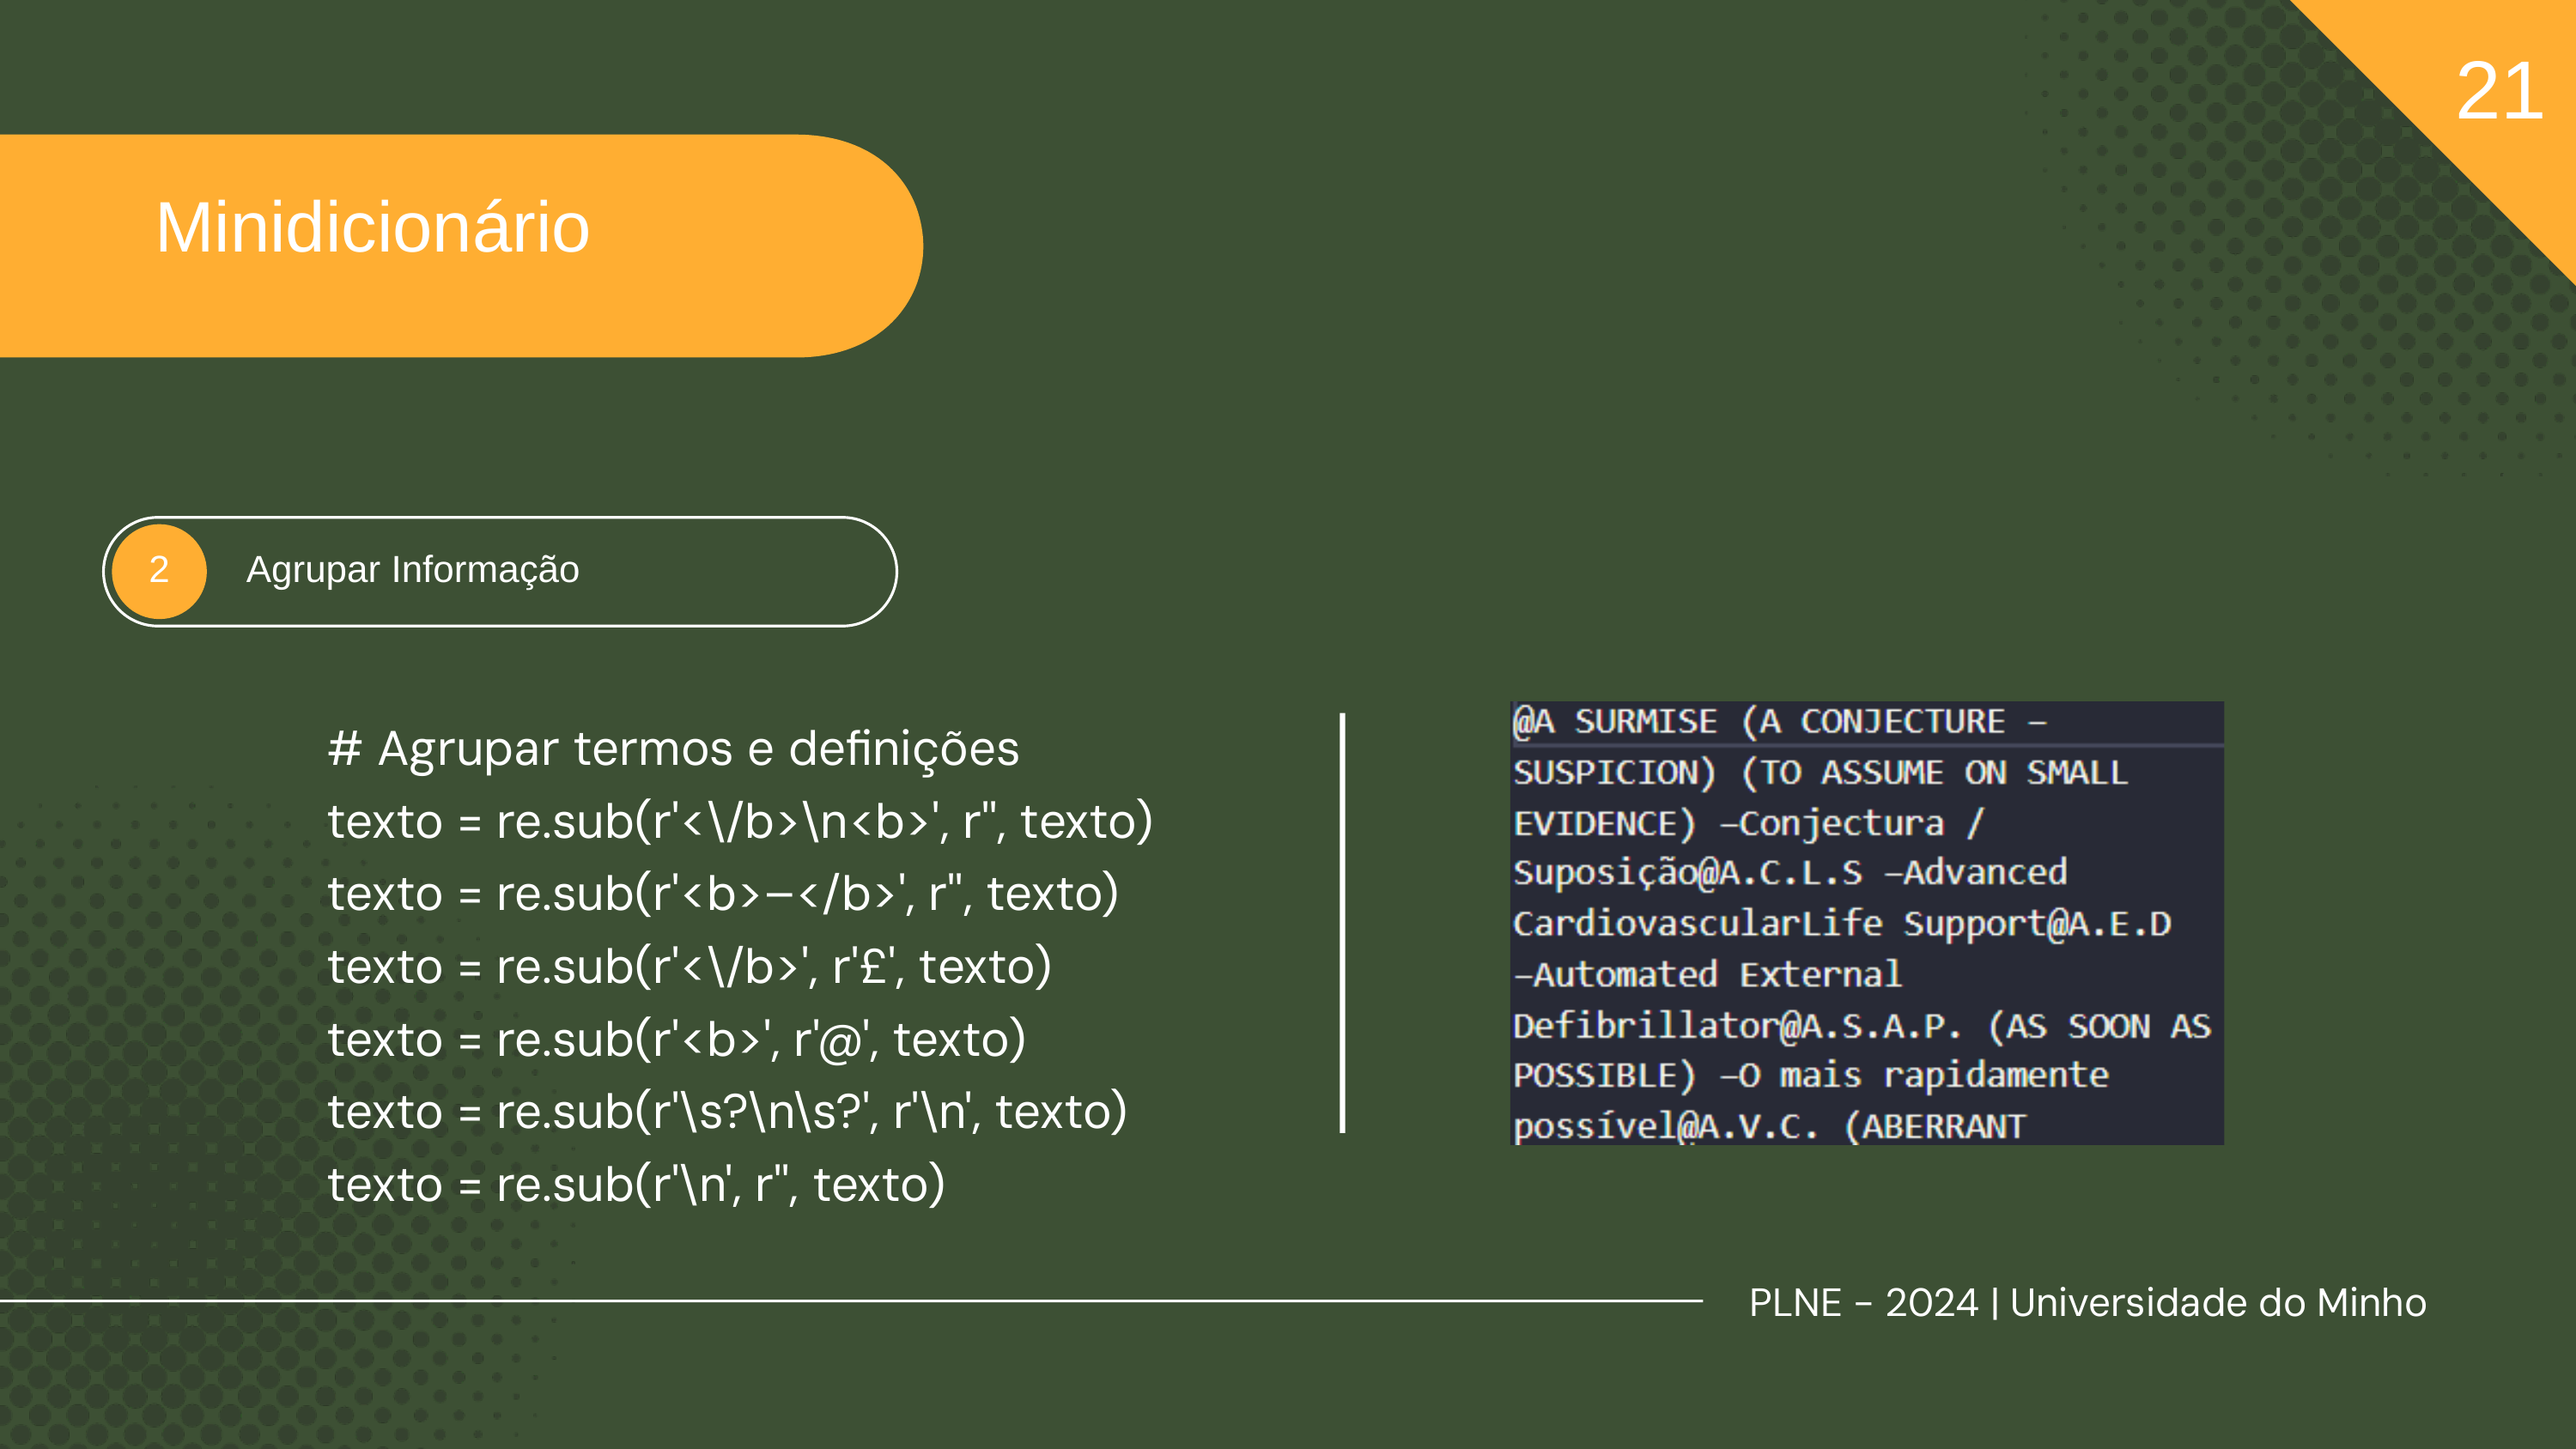

21
Minidicionário

 Agrupar Informação
2

# Agrupar termos e definições
texto = re.sub(r'<\/b>\n<b>', r'', texto)
texto = re.sub(r'<b>–</b>', r'', texto)
texto = re.sub(r'<\/b>', r'£', texto)
texto = re.sub(r'<b>', r'@', texto)
texto = re.sub(r'\s?\n\s?', r'\n', texto)
texto = re.sub(r'\n', r'', texto)

PLNE - 2024 | Universidade do Minho